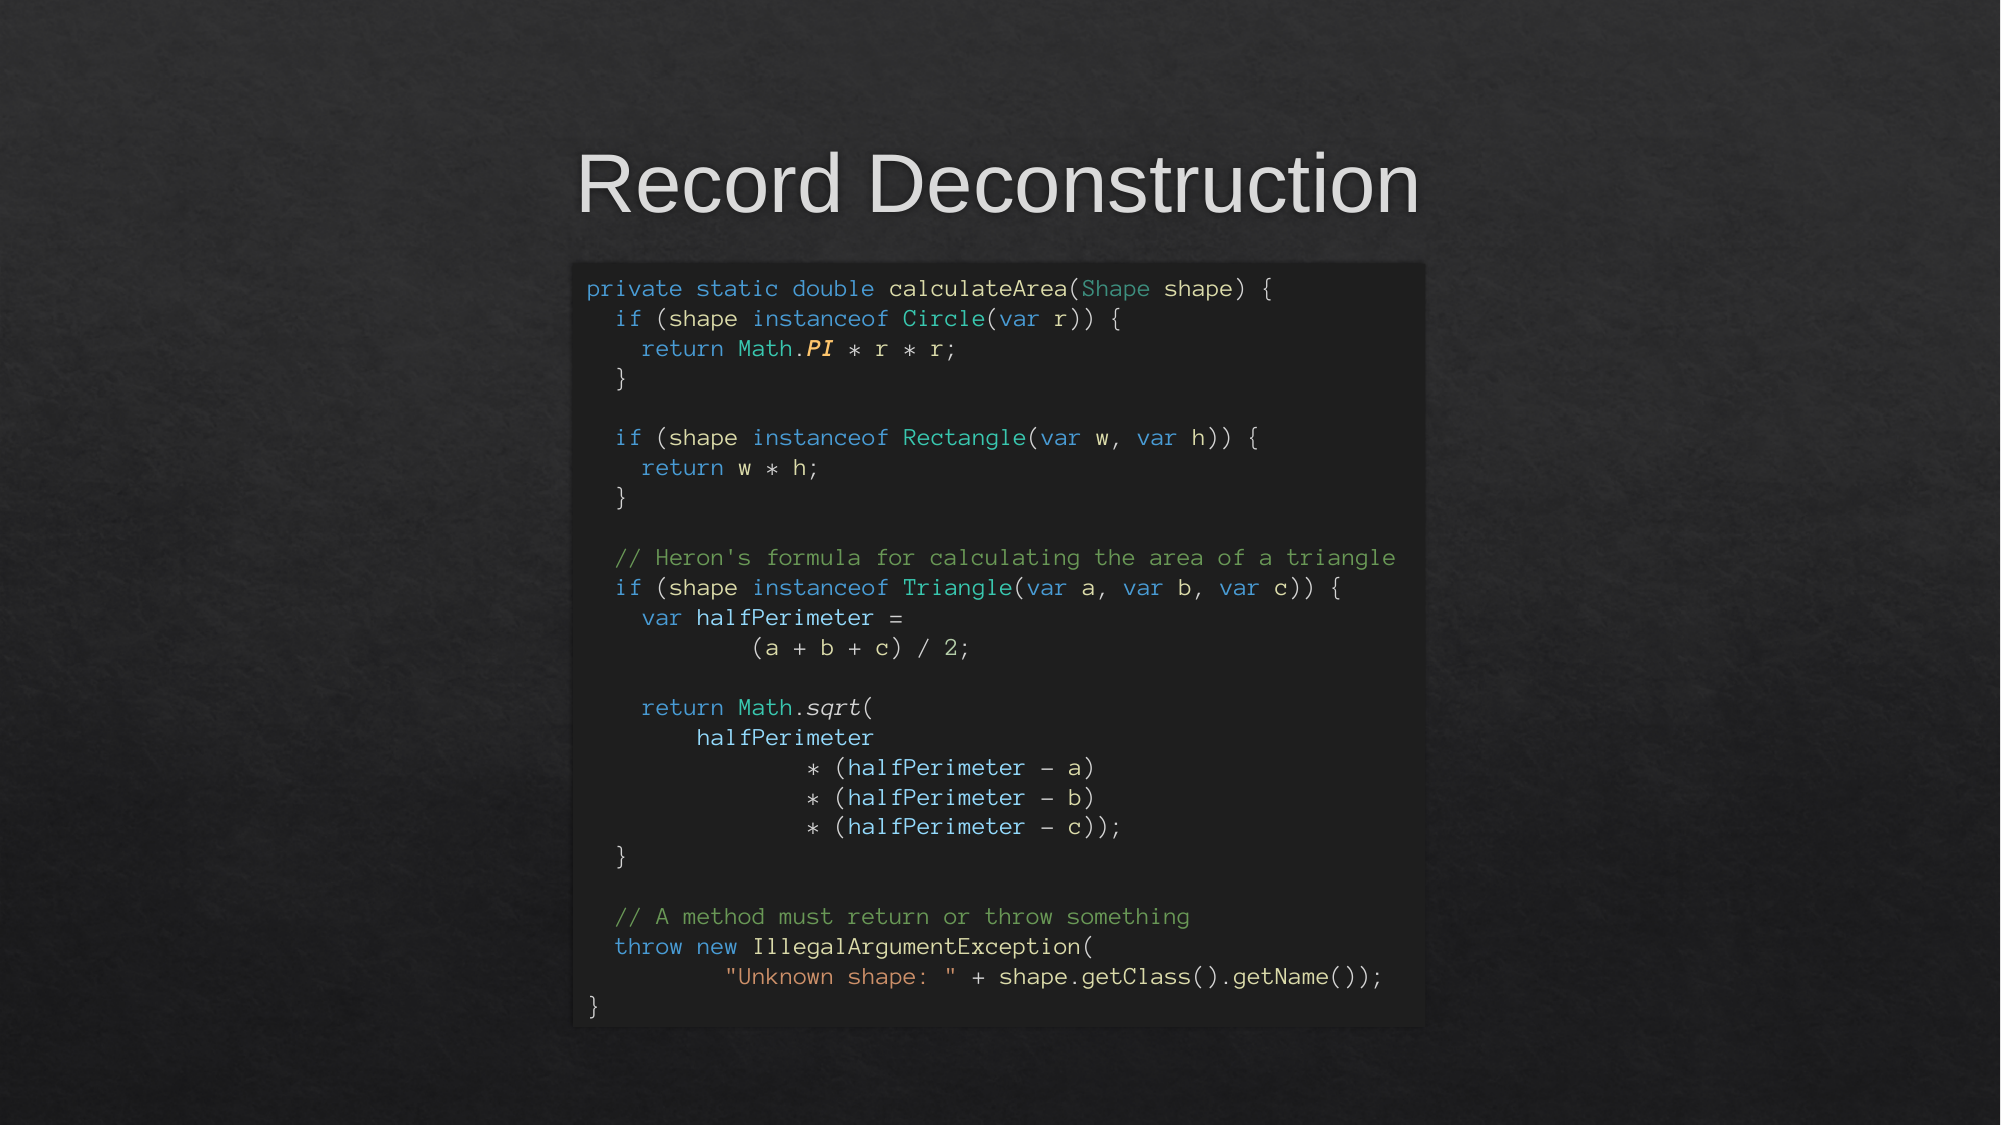

# Record Deconstruction
private static double calculateArea(Shape shape) {
  if (shape instanceof Circle(var r)) {
    return Math.PI * r * r;
  }
  if (shape instanceof Rectangle(var w, var h)) {
    return w * h;
  }
  // Heron's formula for calculating the area of a triangle
  if (shape instanceof Triangle(var a, var b, var c)) {
    var halfPerimeter =
            (a + b + c) / 2;
    return Math.sqrt(
        halfPerimeter
                * (halfPerimeter - a)
                * (halfPerimeter - b)
                * (halfPerimeter - c));
  }
  // A method must return or throw something
  throw new IllegalArgumentException(
          "Unknown shape: " + shape.getClass().getName());
}